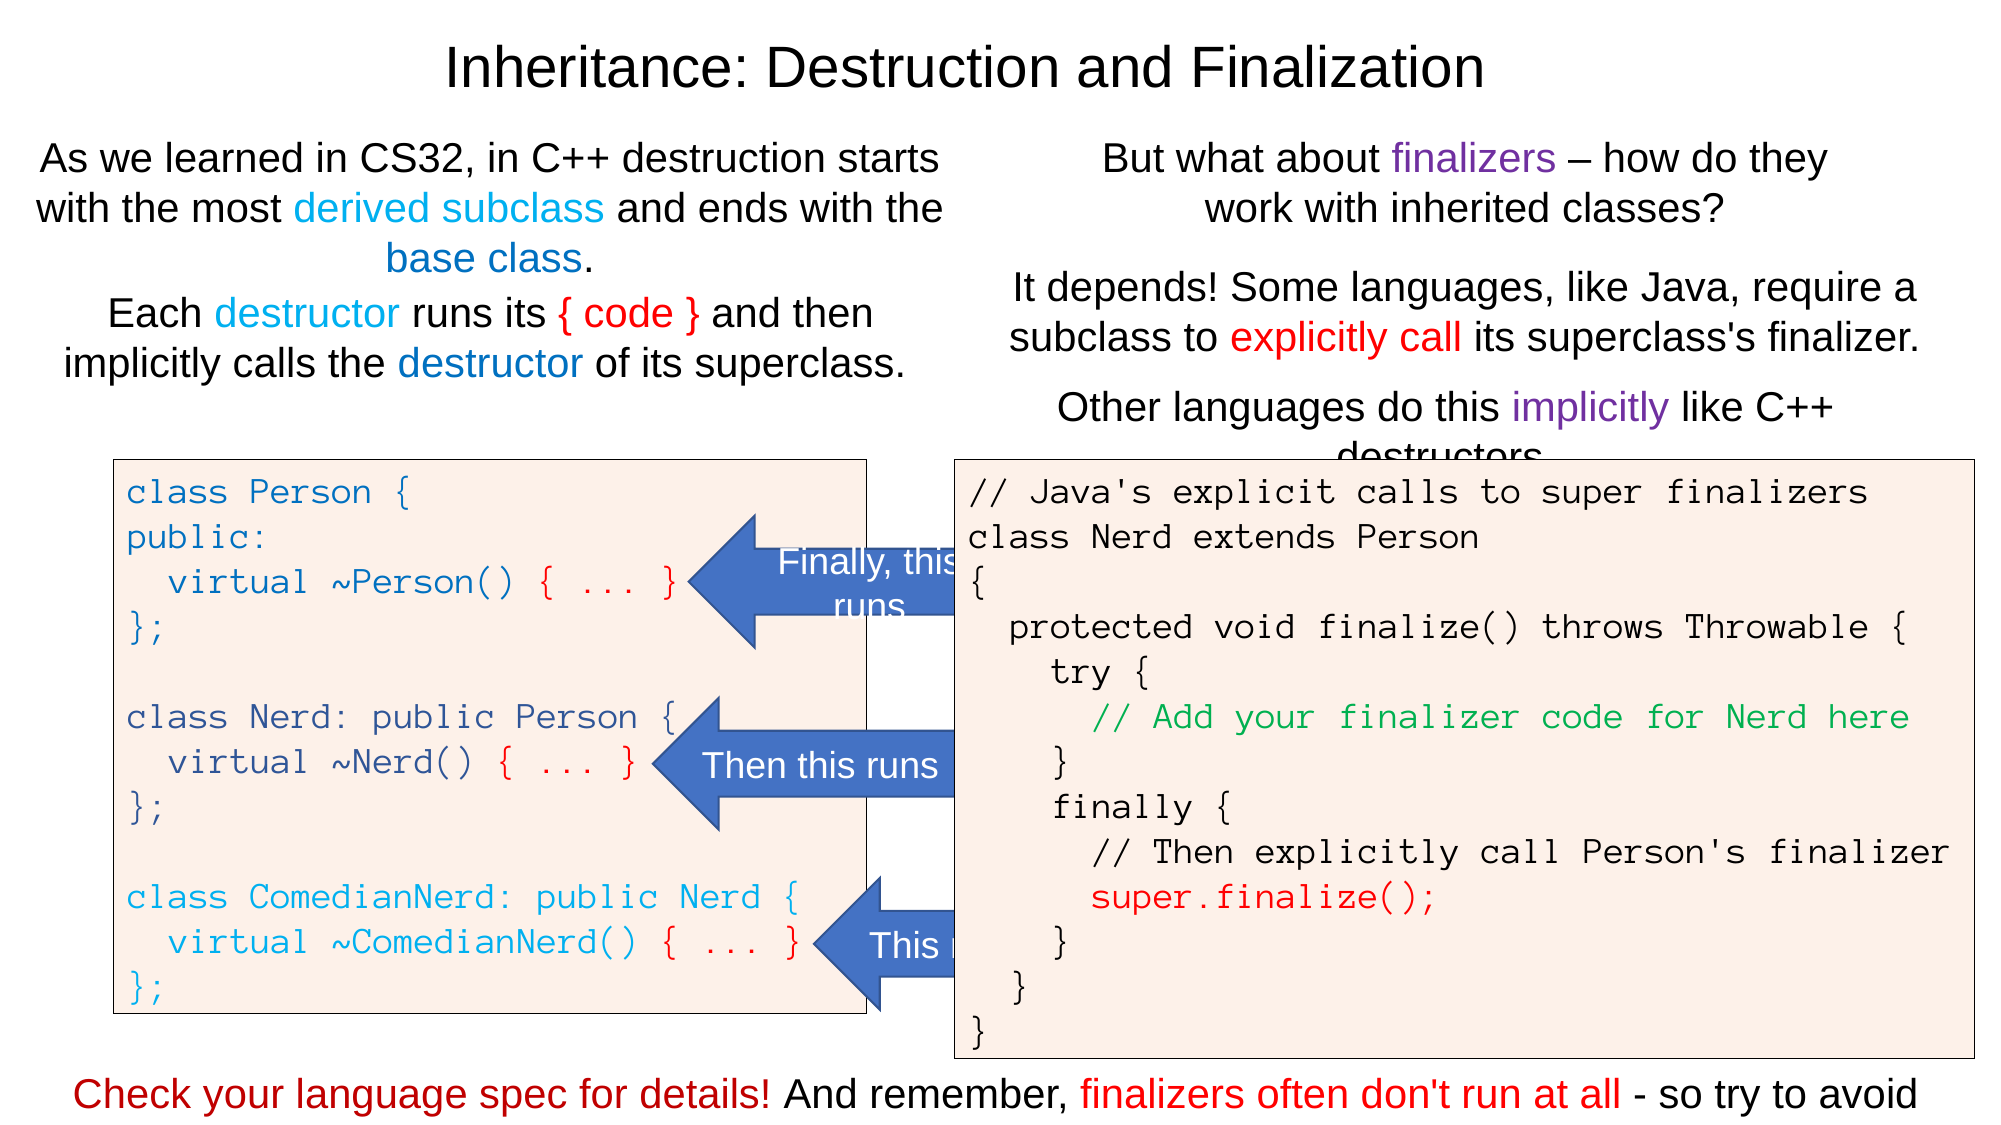

# Inheritance: Destruction and Finalization
As we learned in CS32, in C++ destruction starts with the most derived subclass and ends with the base class.
But what about finalizers – how do they work with inherited classes?
It depends! Some languages, like Java, require a subclass to explicitly call its superclass's finalizer.
Each destructor runs its { code } and then implicitly calls the destructor of its superclass.
Other languages do this implicitly like C++ destructors.
class Person {
public:
  virtual ~Person() { ... }
};

class Nerd: public Person {
  virtual ~Nerd() { ... }
};

class ComedianNerd: public Nerd {
  virtual ~ComedianNerd() { ... }
};
// Java's explicit calls to super finalizers
class Nerd extends Person
{
  protected void finalize() throws Throwable {
    try {
      // Add your finalizer code for Nerd here
    }
    finally {
      // Then explicitly call Person's finalizer
      super.finalize();
    }
  }
}
Finally, this runs
Then this runs
This runs first
Check your language spec for details! And remember, finalizers often don't run at all - so try to avoid them!